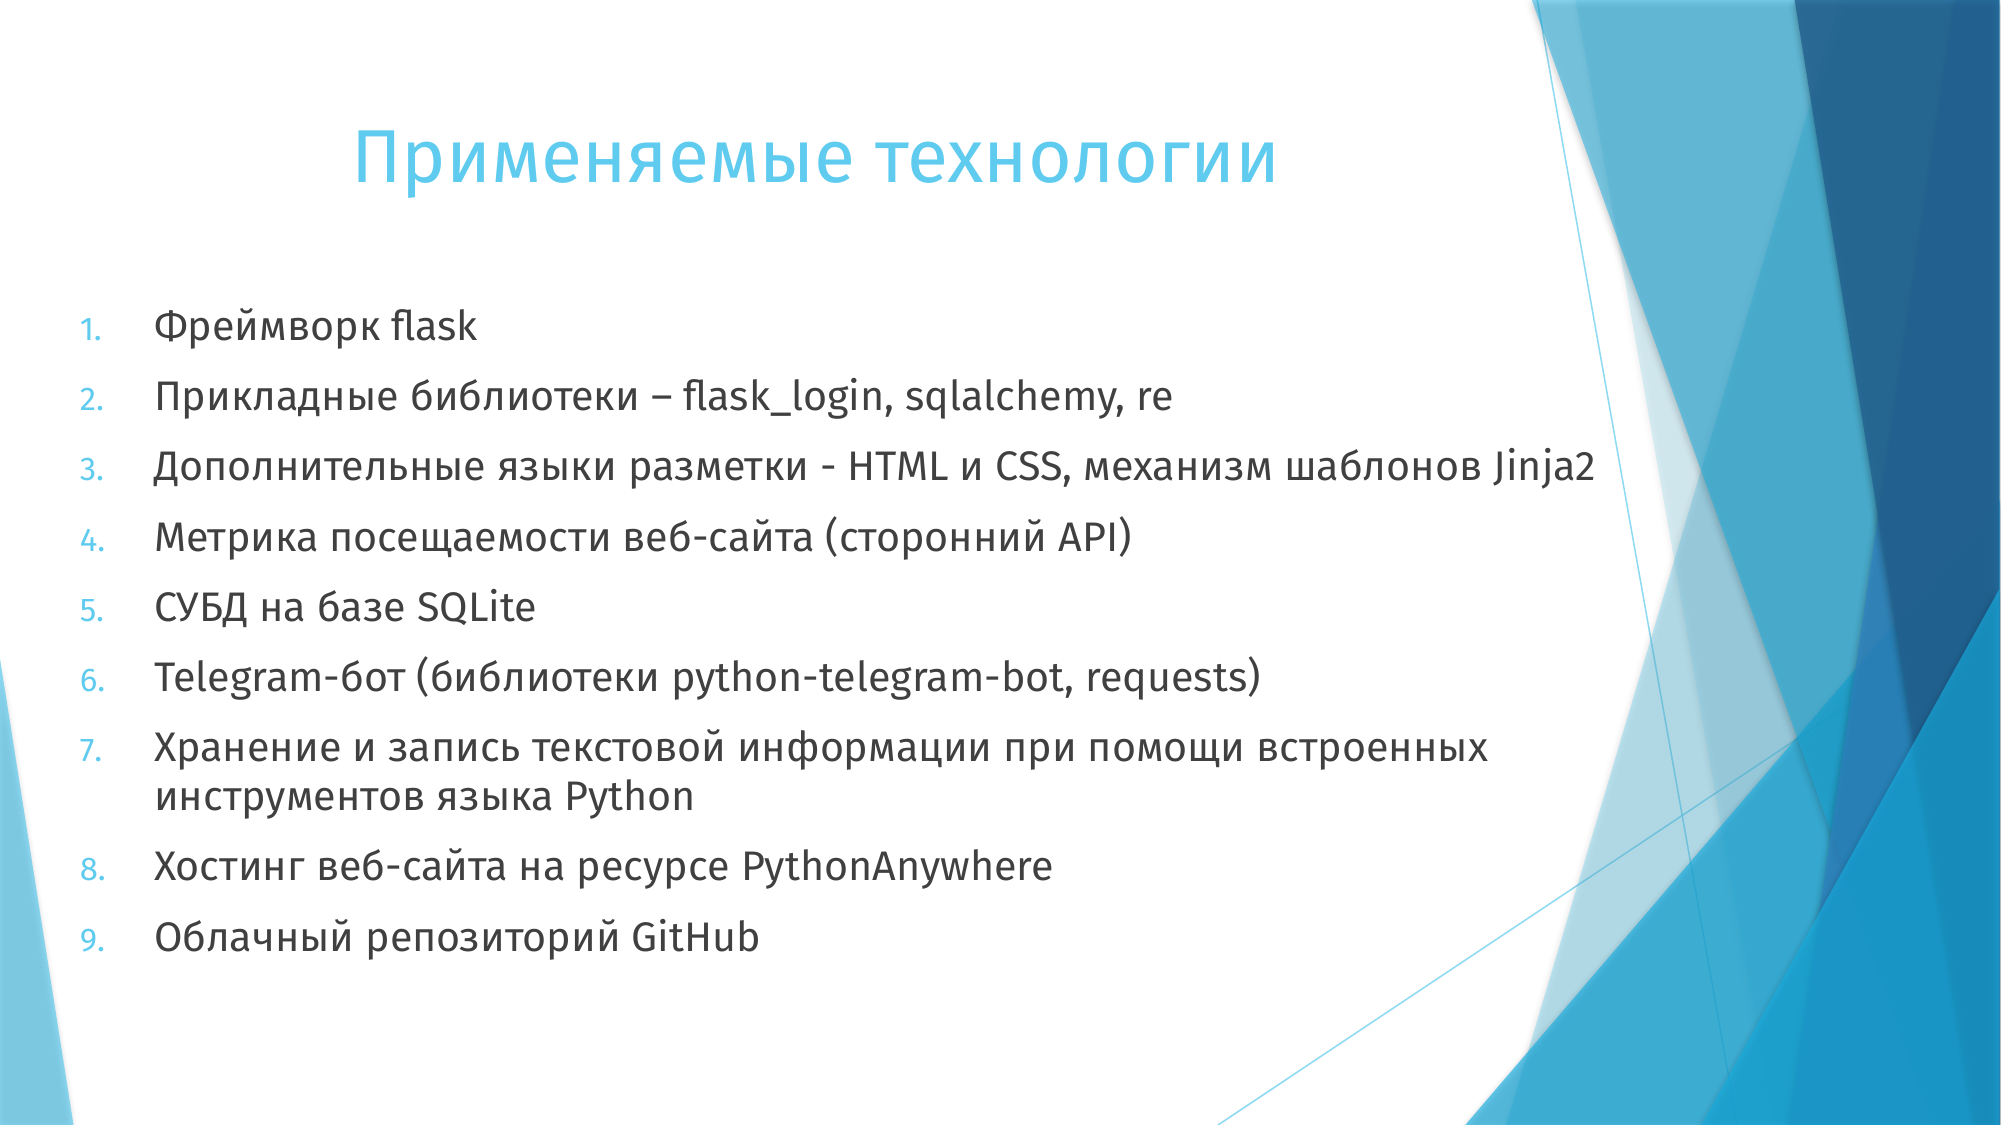

# Применяемые технологии
Фреймворк flask
Прикладные библиотеки – flask_login, sqlalchemy, re
Дополнительные языки разметки - HTML и CSS, механизм шаблонов Jinja2
Метрика посещаемости веб-сайта (сторонний API)
СУБД на базе SQLite
Telegram-бот (библиотеки python-telegram-bot, requests)
Хранение и запись текстовой информации при помощи встроенных инструментов языка Python
Хостинг веб-сайта на ресурсе PythonAnywhere
Облачный репозиторий GitHub